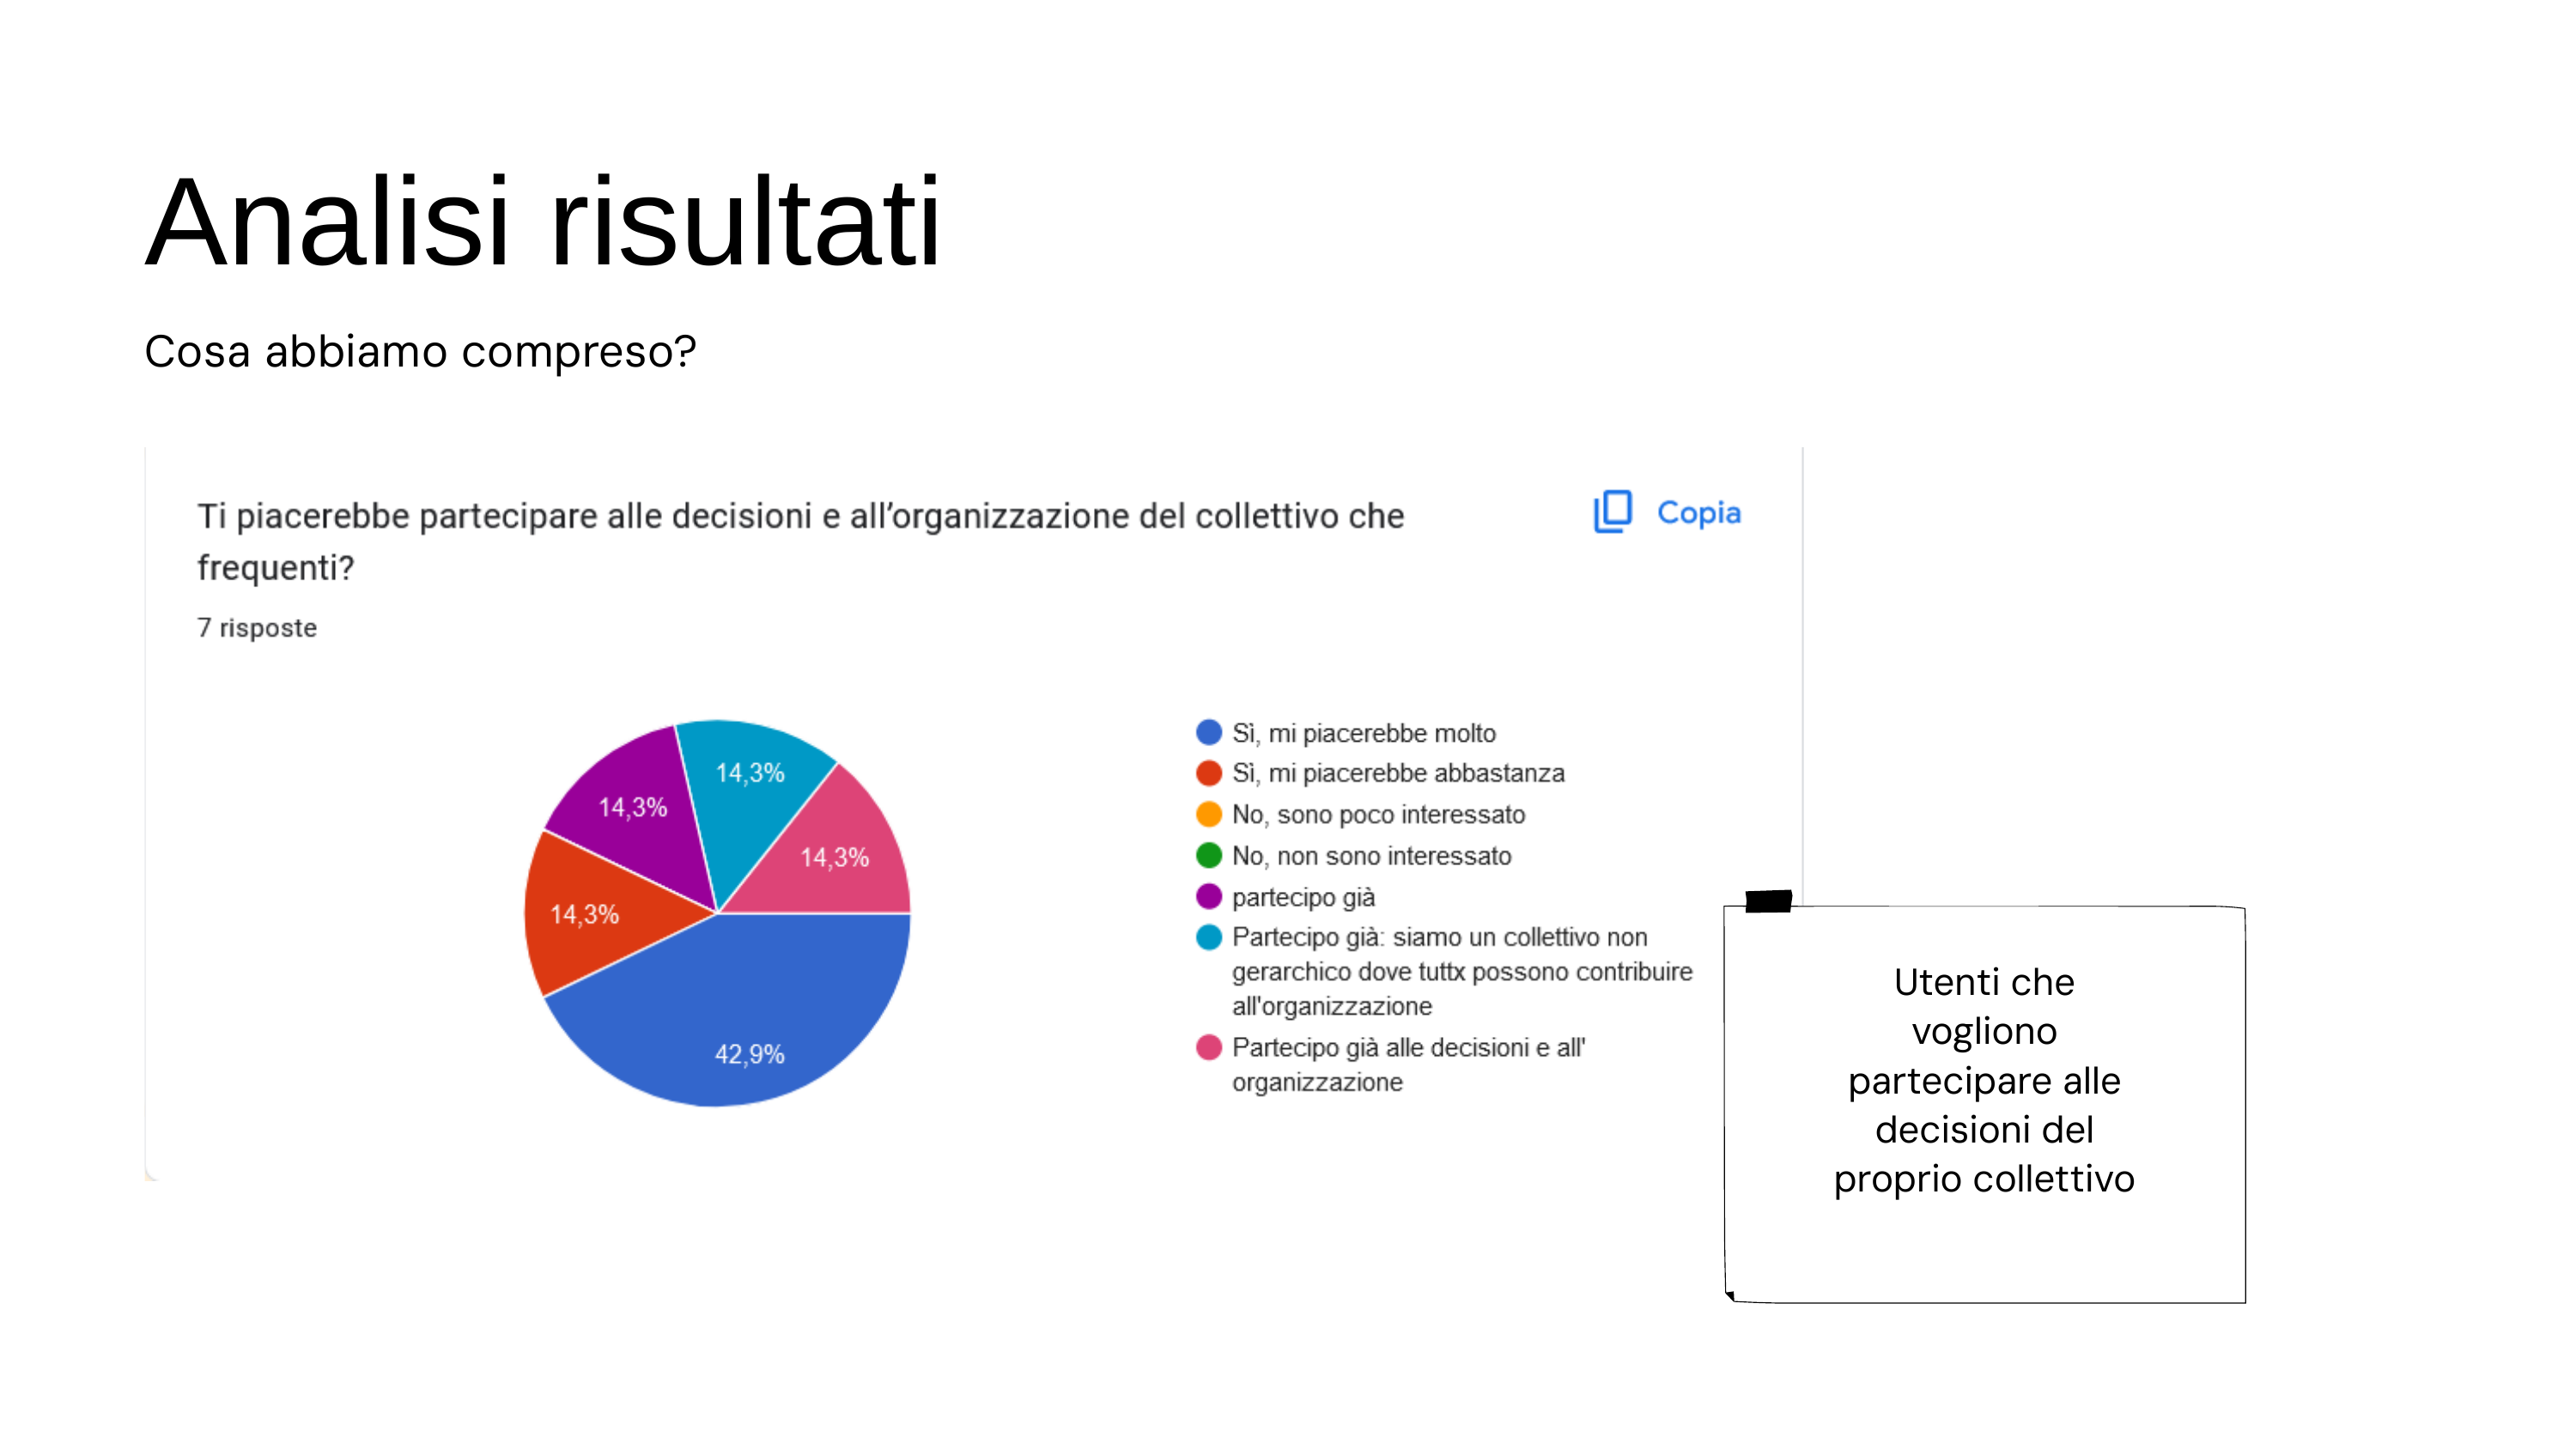

Analisi risultati
Cosa abbiamo compreso?

Utenti che vogliono partecipare alle decisioni del proprio collettivo